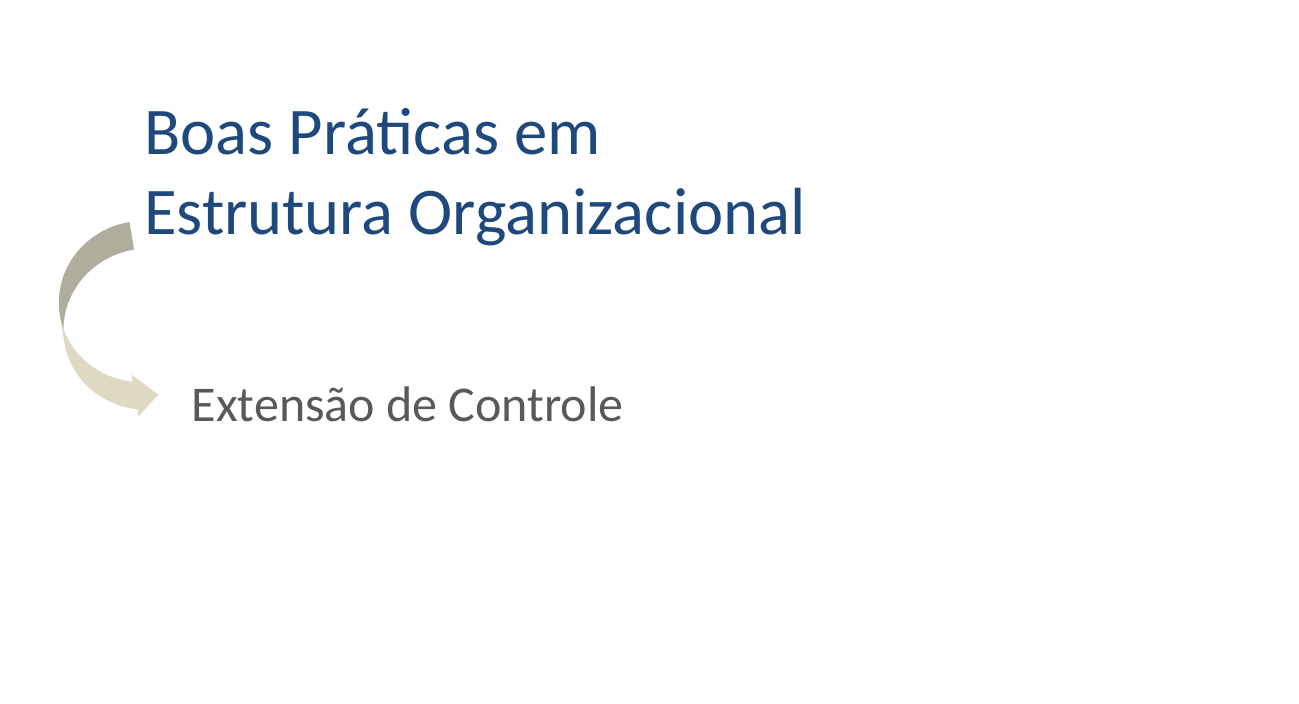

Boas Práticas em
Estrutura Organizacional

Extensão de Controle